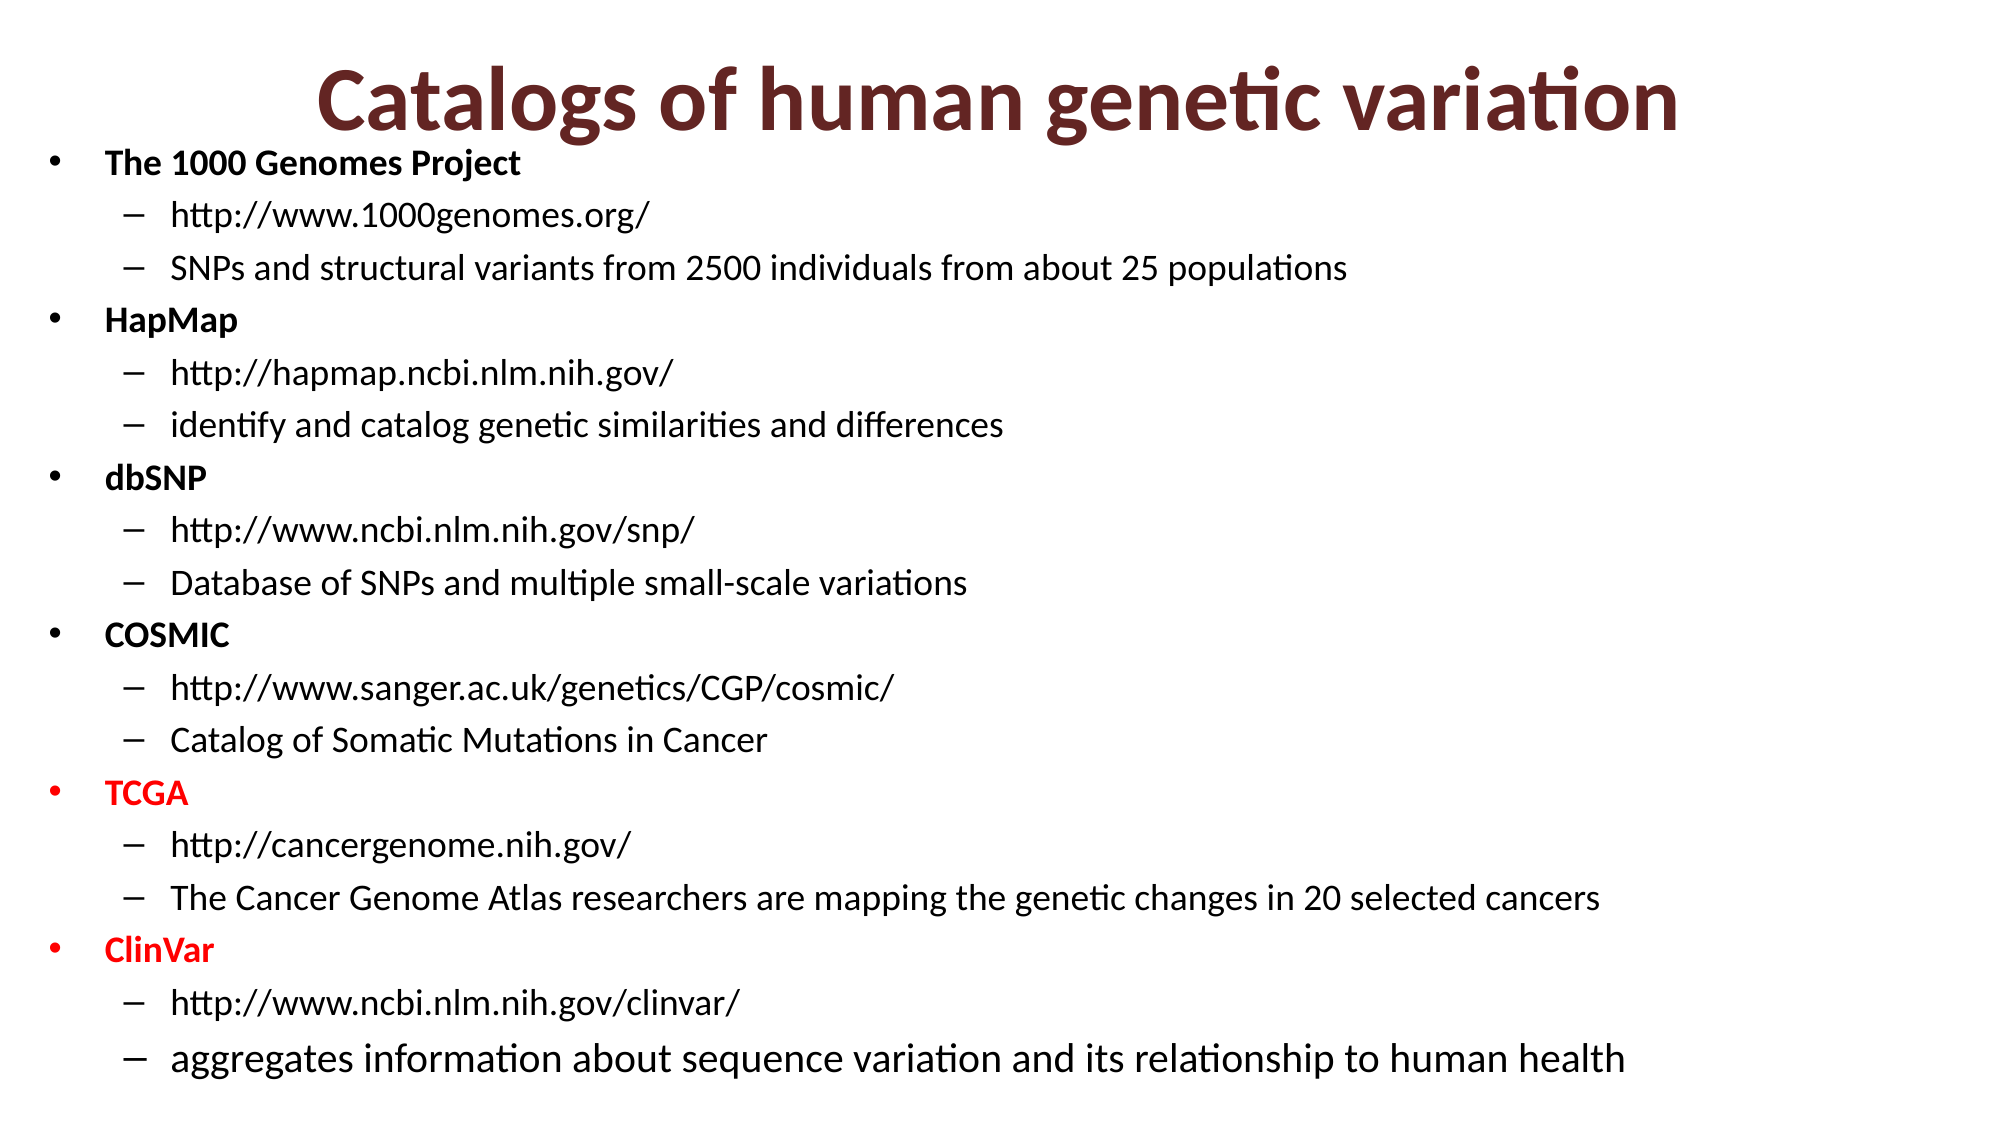

# Catalogs of human genetic variation
The 1000 Genomes Project
http://www.1000genomes.org/
SNPs and structural variants from 2500 individuals from about 25 populations
HapMap
http://hapmap.ncbi.nlm.nih.gov/
identify and catalog genetic similarities and differences
dbSNP
http://www.ncbi.nlm.nih.gov/snp/
Database of SNPs and multiple small-scale variations
COSMIC
http://www.sanger.ac.uk/genetics/CGP/cosmic/
Catalog of Somatic Mutations in Cancer
TCGA
http://cancergenome.nih.gov/
The Cancer Genome Atlas researchers are mapping the genetic changes in 20 selected cancers
ClinVar
http://www.ncbi.nlm.nih.gov/clinvar/
aggregates information about sequence variation and its relationship to human health